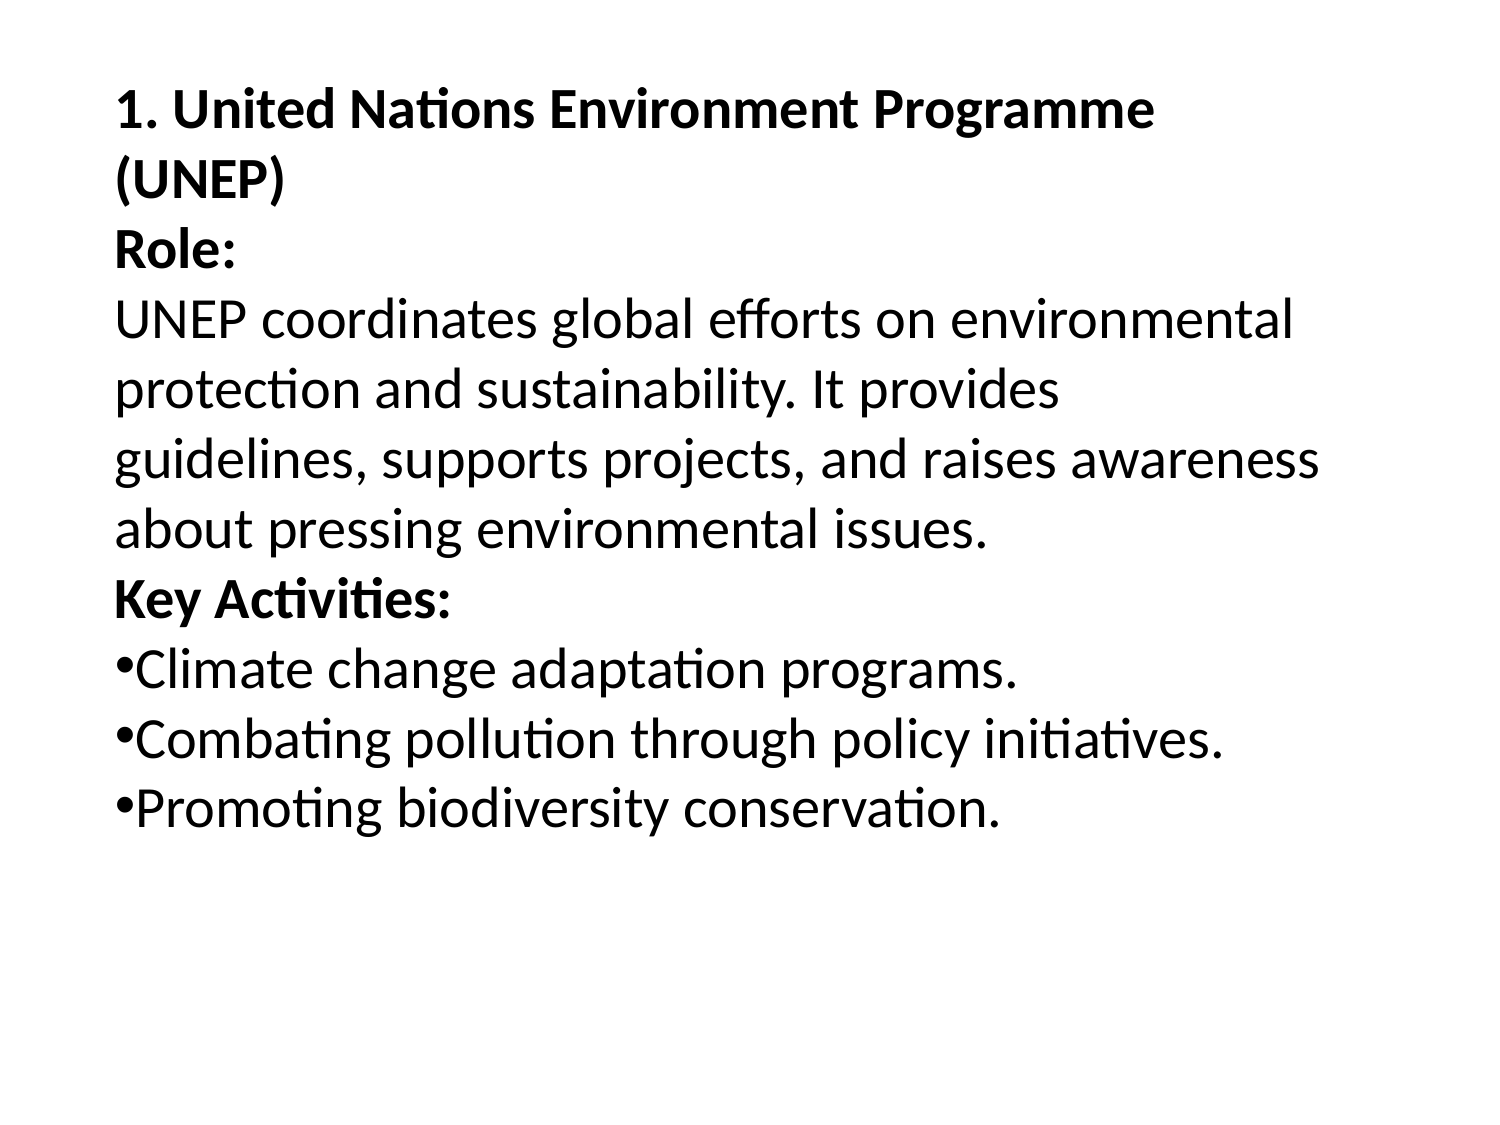

1. United Nations Environment Programme (UNEP)
Role:
UNEP coordinates global efforts on environmental protection and sustainability. It provides guidelines, supports projects, and raises awareness about pressing environmental issues.
Key Activities:
Climate change adaptation programs.
Combating pollution through policy initiatives.
Promoting biodiversity conservation.